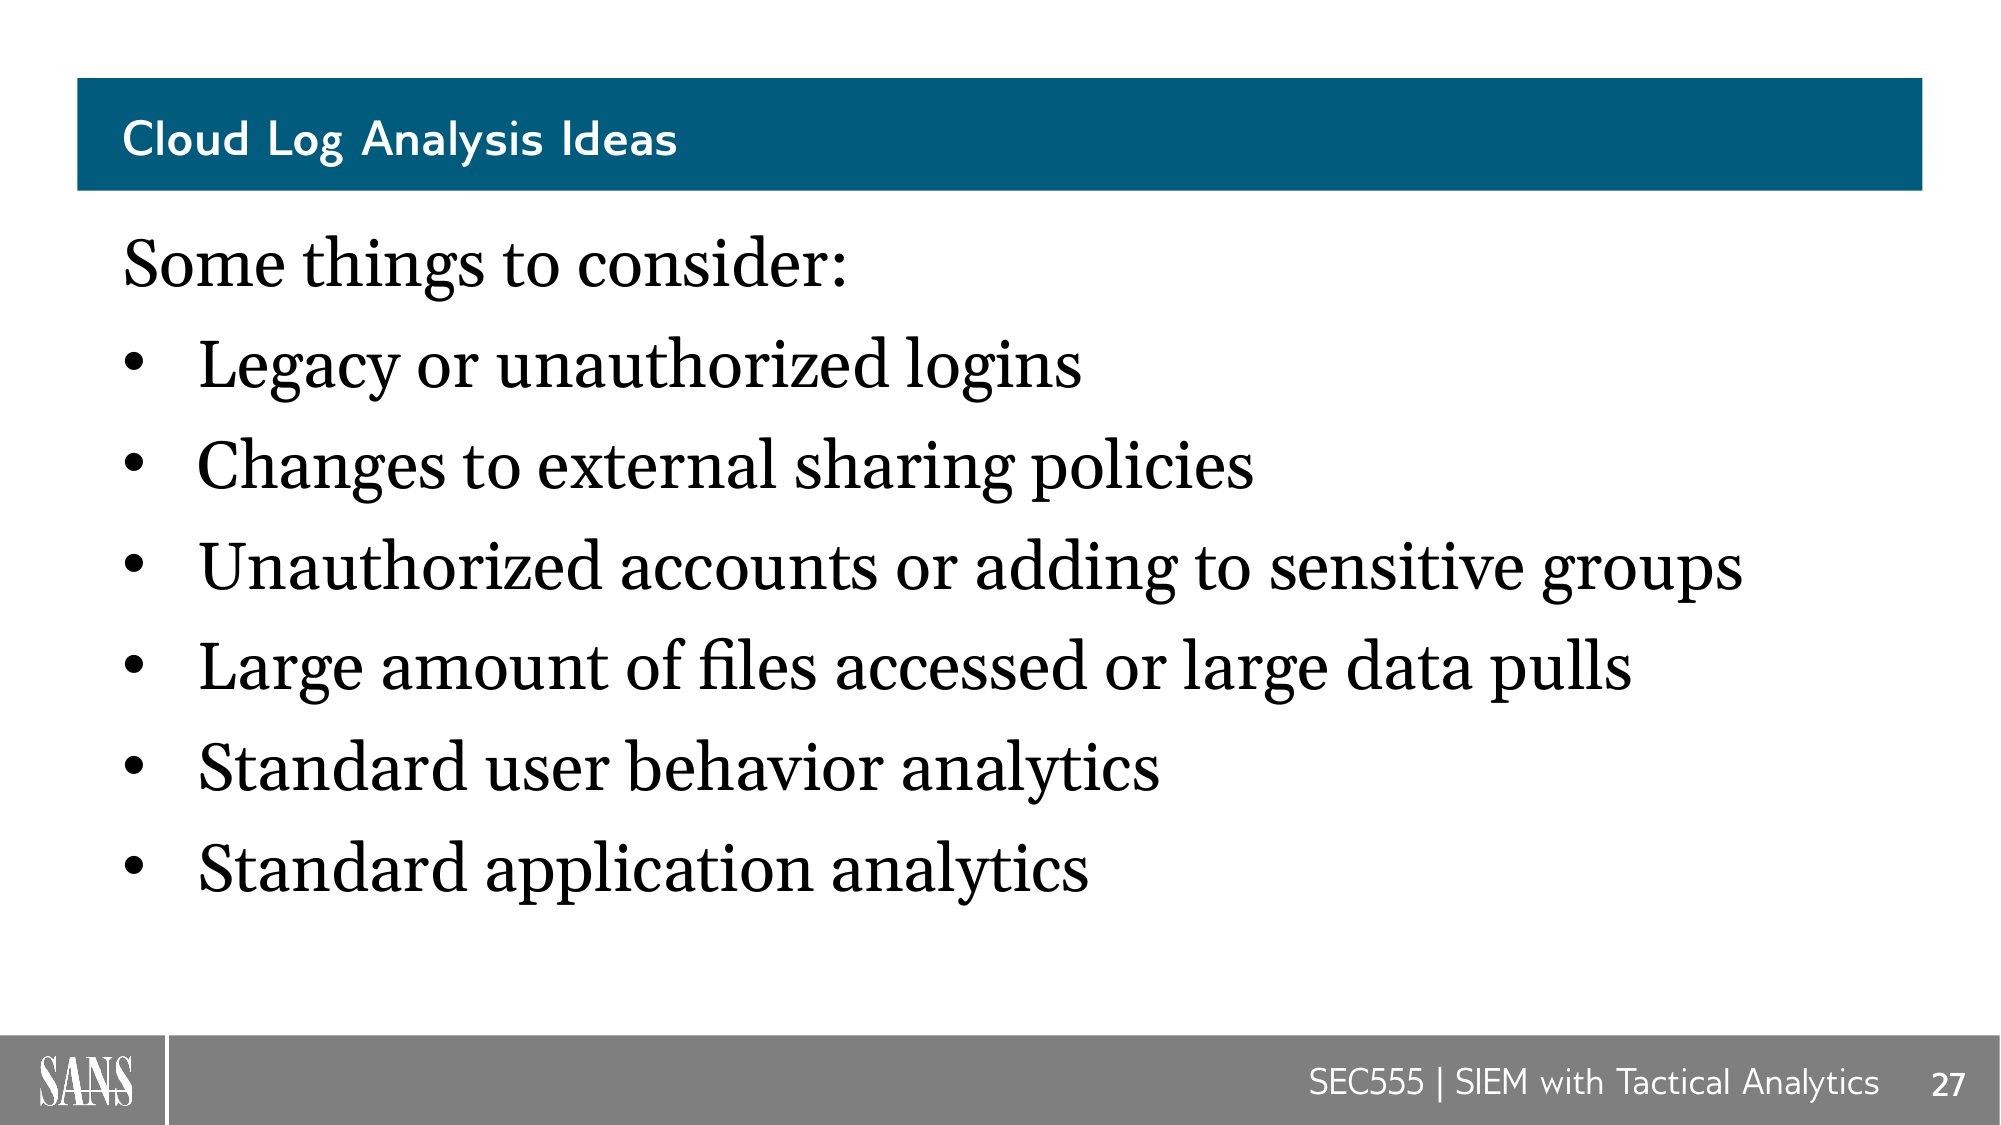

# Cloud Log Analysis Ideas
Some things to consider:
Legacy or unauthorized logins
Changes to external sharing policies
Unauthorized accounts or adding to sensitive groups
Large amount of files accessed or large data pulls
Standard user behavior analytics
Standard application analytics